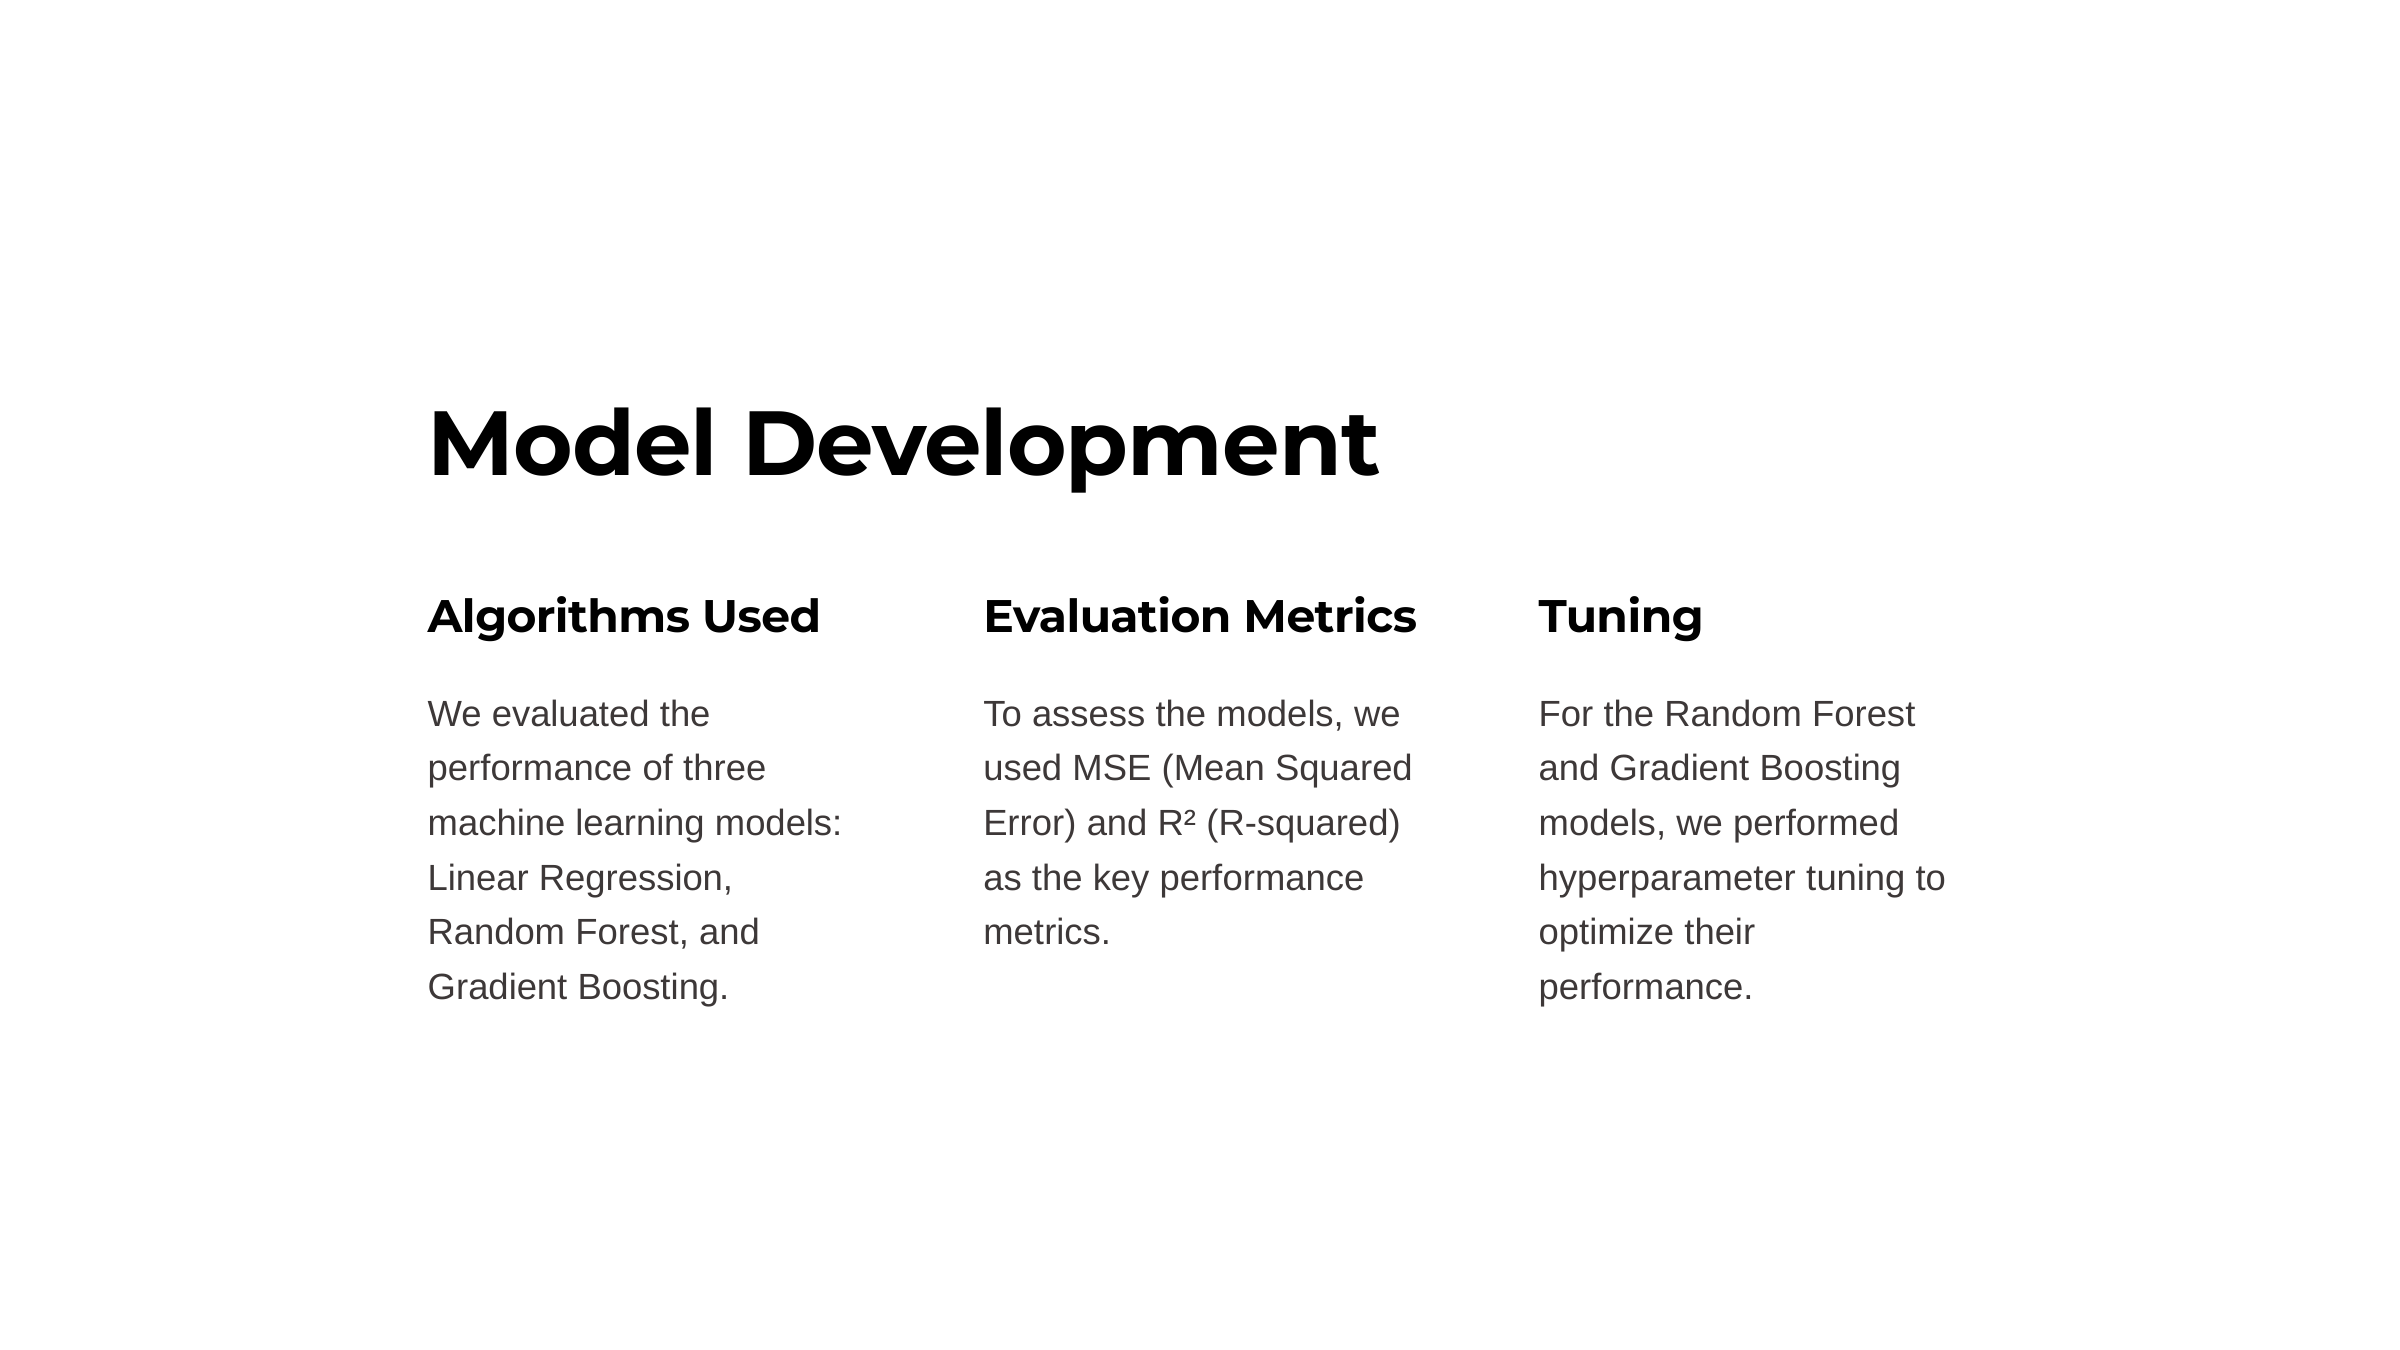

Model Development
Algorithms Used
Evaluation Metrics
Tuning
We evaluated the performance of three machine learning models: Linear Regression, Random Forest, and Gradient Boosting.
To assess the models, we used MSE (Mean Squared Error) and R² (R-squared) as the key performance metrics.
For the Random Forest and Gradient Boosting models, we performed hyperparameter tuning to optimize their performance.